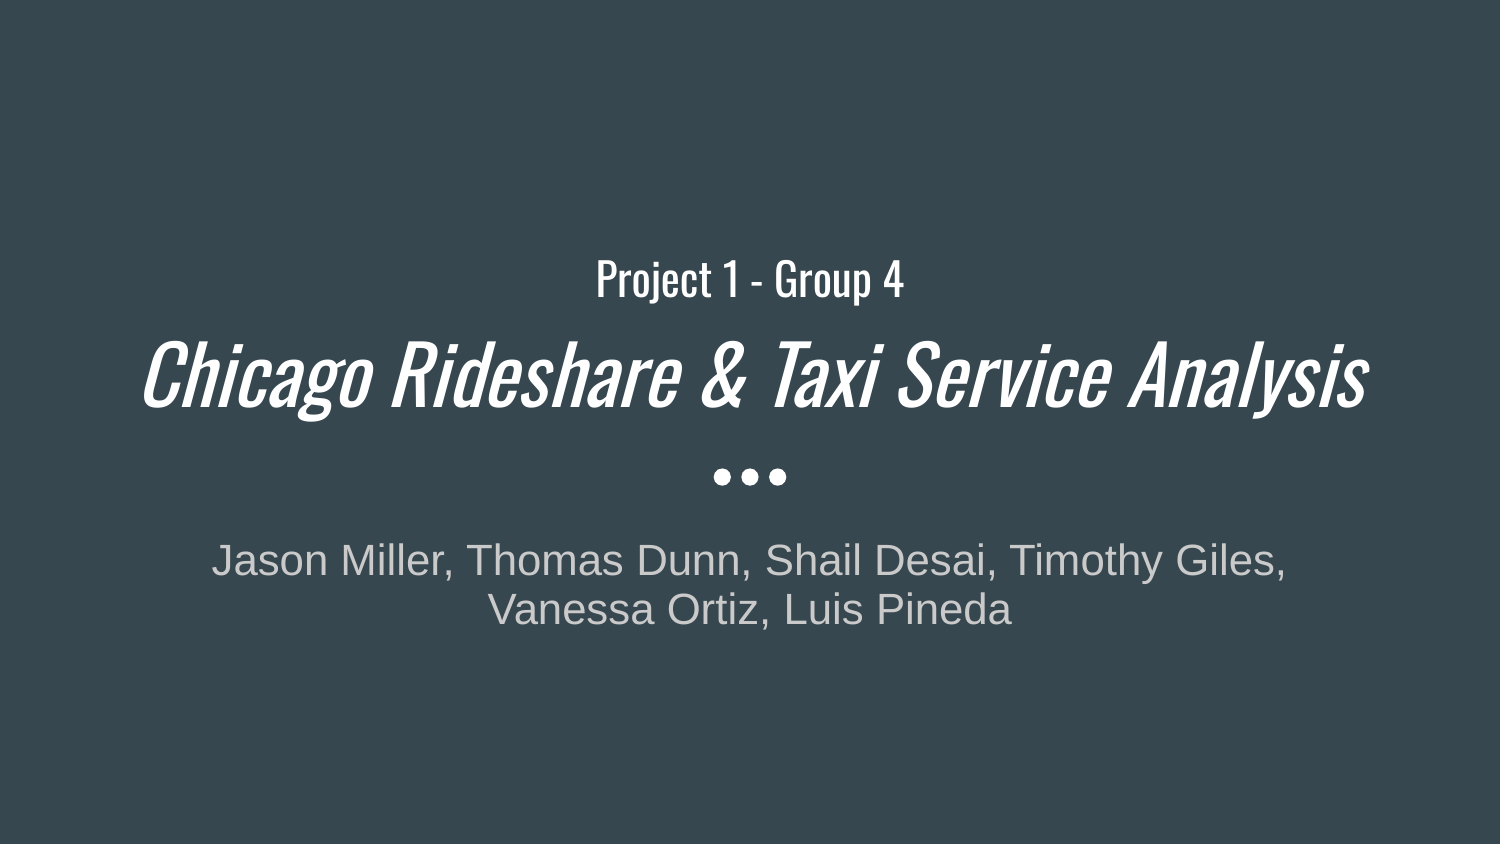

# Project 1 - Group 4
Chicago Rideshare & Taxi Service Analysis
Jason Miller, Thomas Dunn, Shail Desai, Timothy Giles, Vanessa Ortiz, Luis Pineda